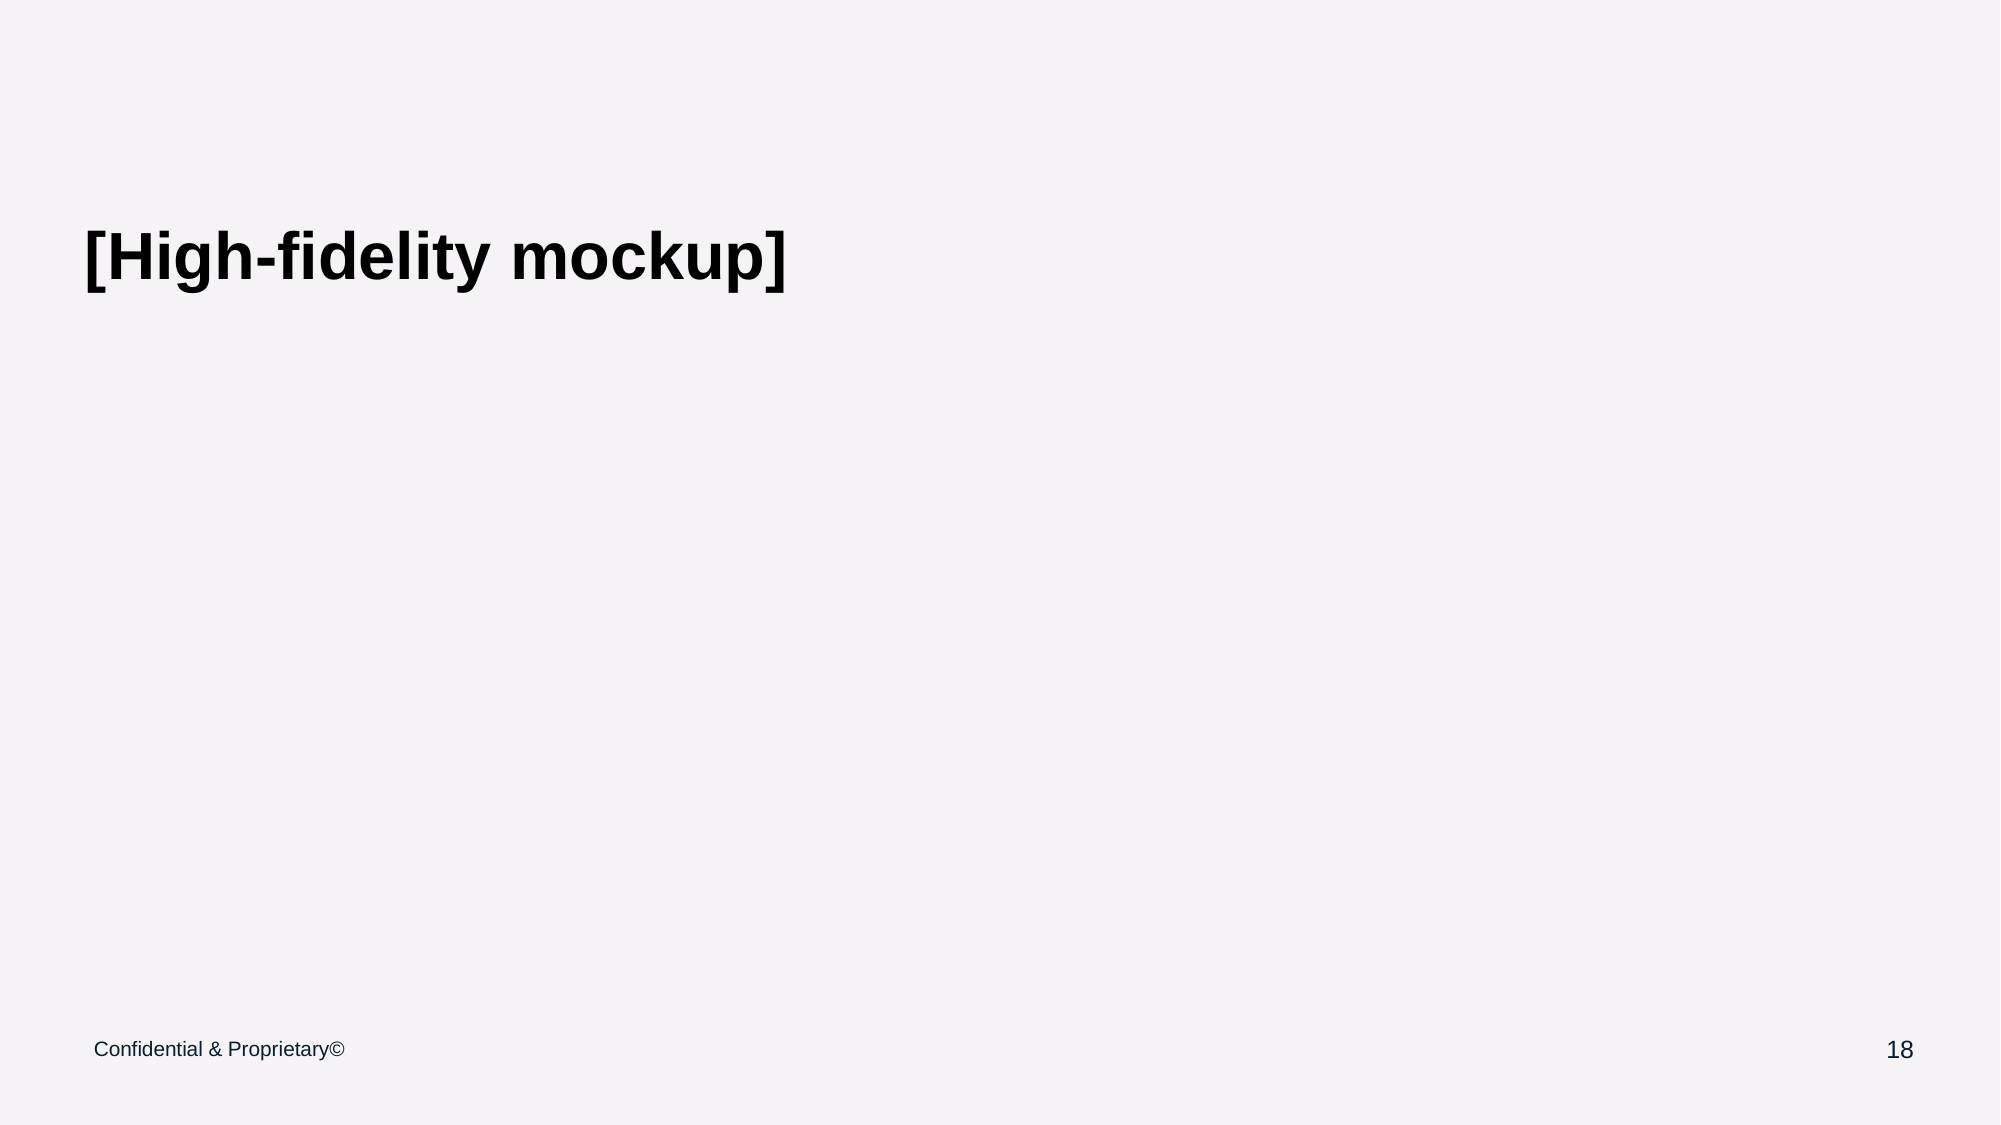

# [High-fidelity mockup]

Confidential & Proprietary©
18